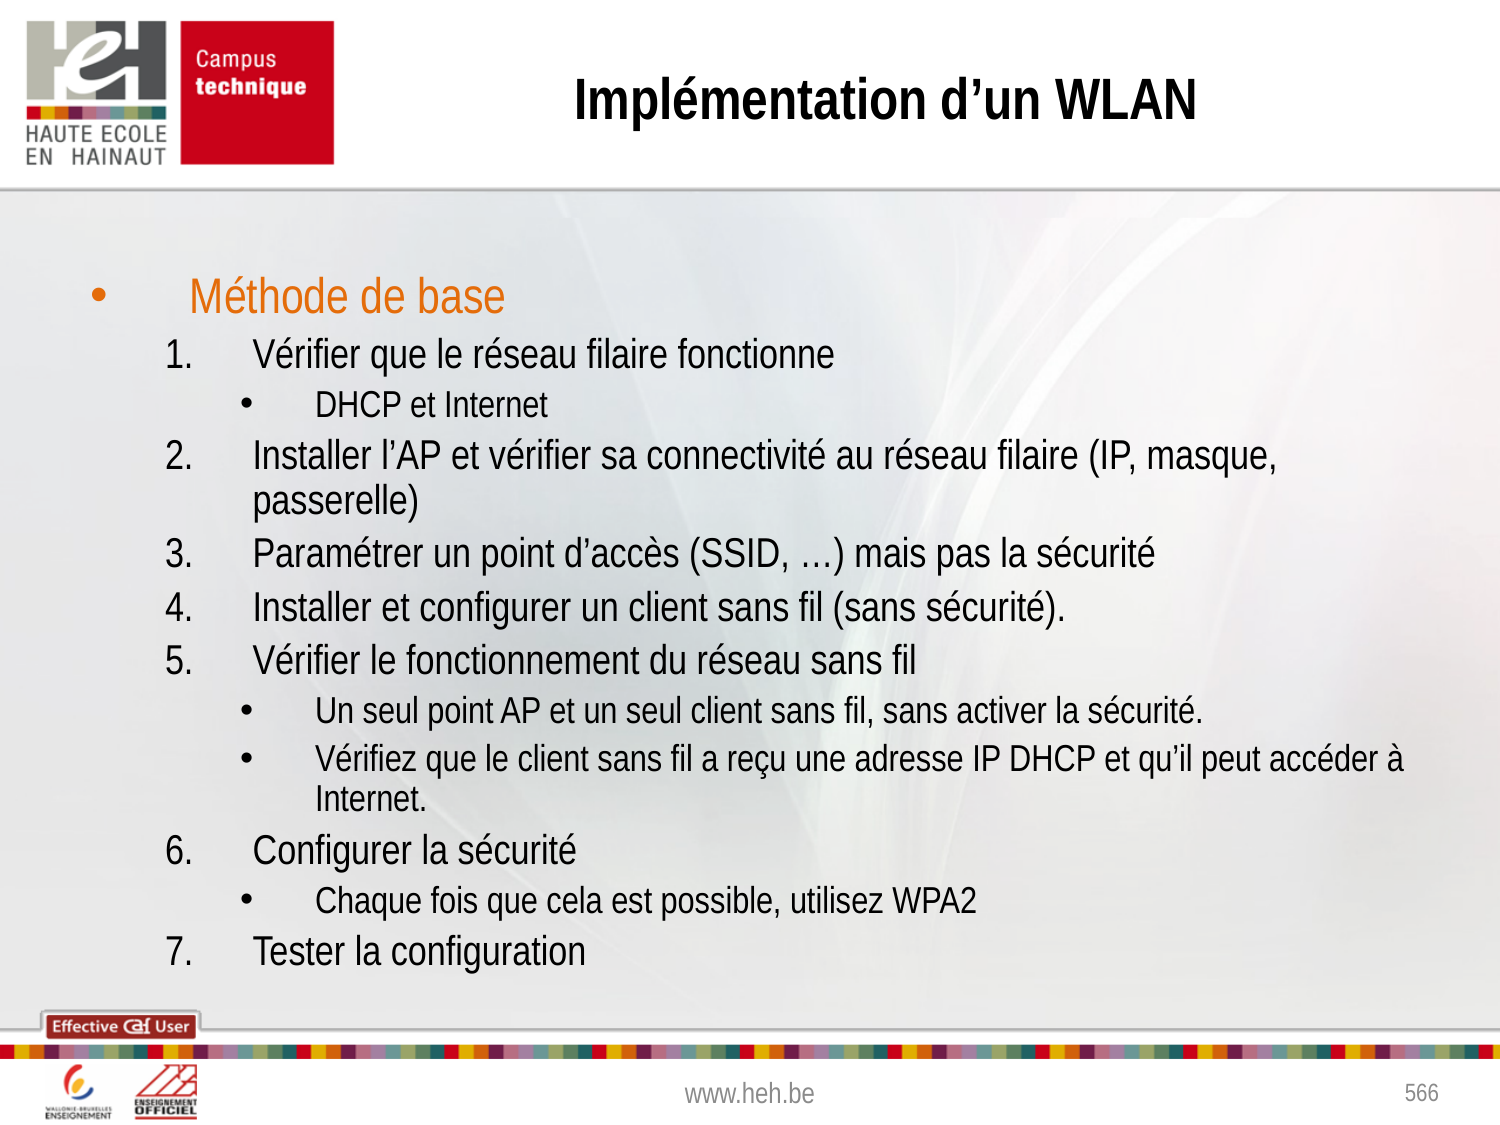

# Implémentation d’un WLAN
Méthode de base
Vérifier que le réseau filaire fonctionne
DHCP et Internet
Installer l’AP et vérifier sa connectivité au réseau filaire (IP, masque, passerelle)
Paramétrer un point d’accès (SSID, …) mais pas la sécurité
Installer et configurer un client sans fil (sans sécurité).
Vérifier le fonctionnement du réseau sans fil
Un seul point AP et un seul client sans fil, sans activer la sécurité.
Vérifiez que le client sans fil a reçu une adresse IP DHCP et qu’il peut accéder à Internet.
Configurer la sécurité
Chaque fois que cela est possible, utilisez WPA2
Tester la configuration
www.heh.be
566